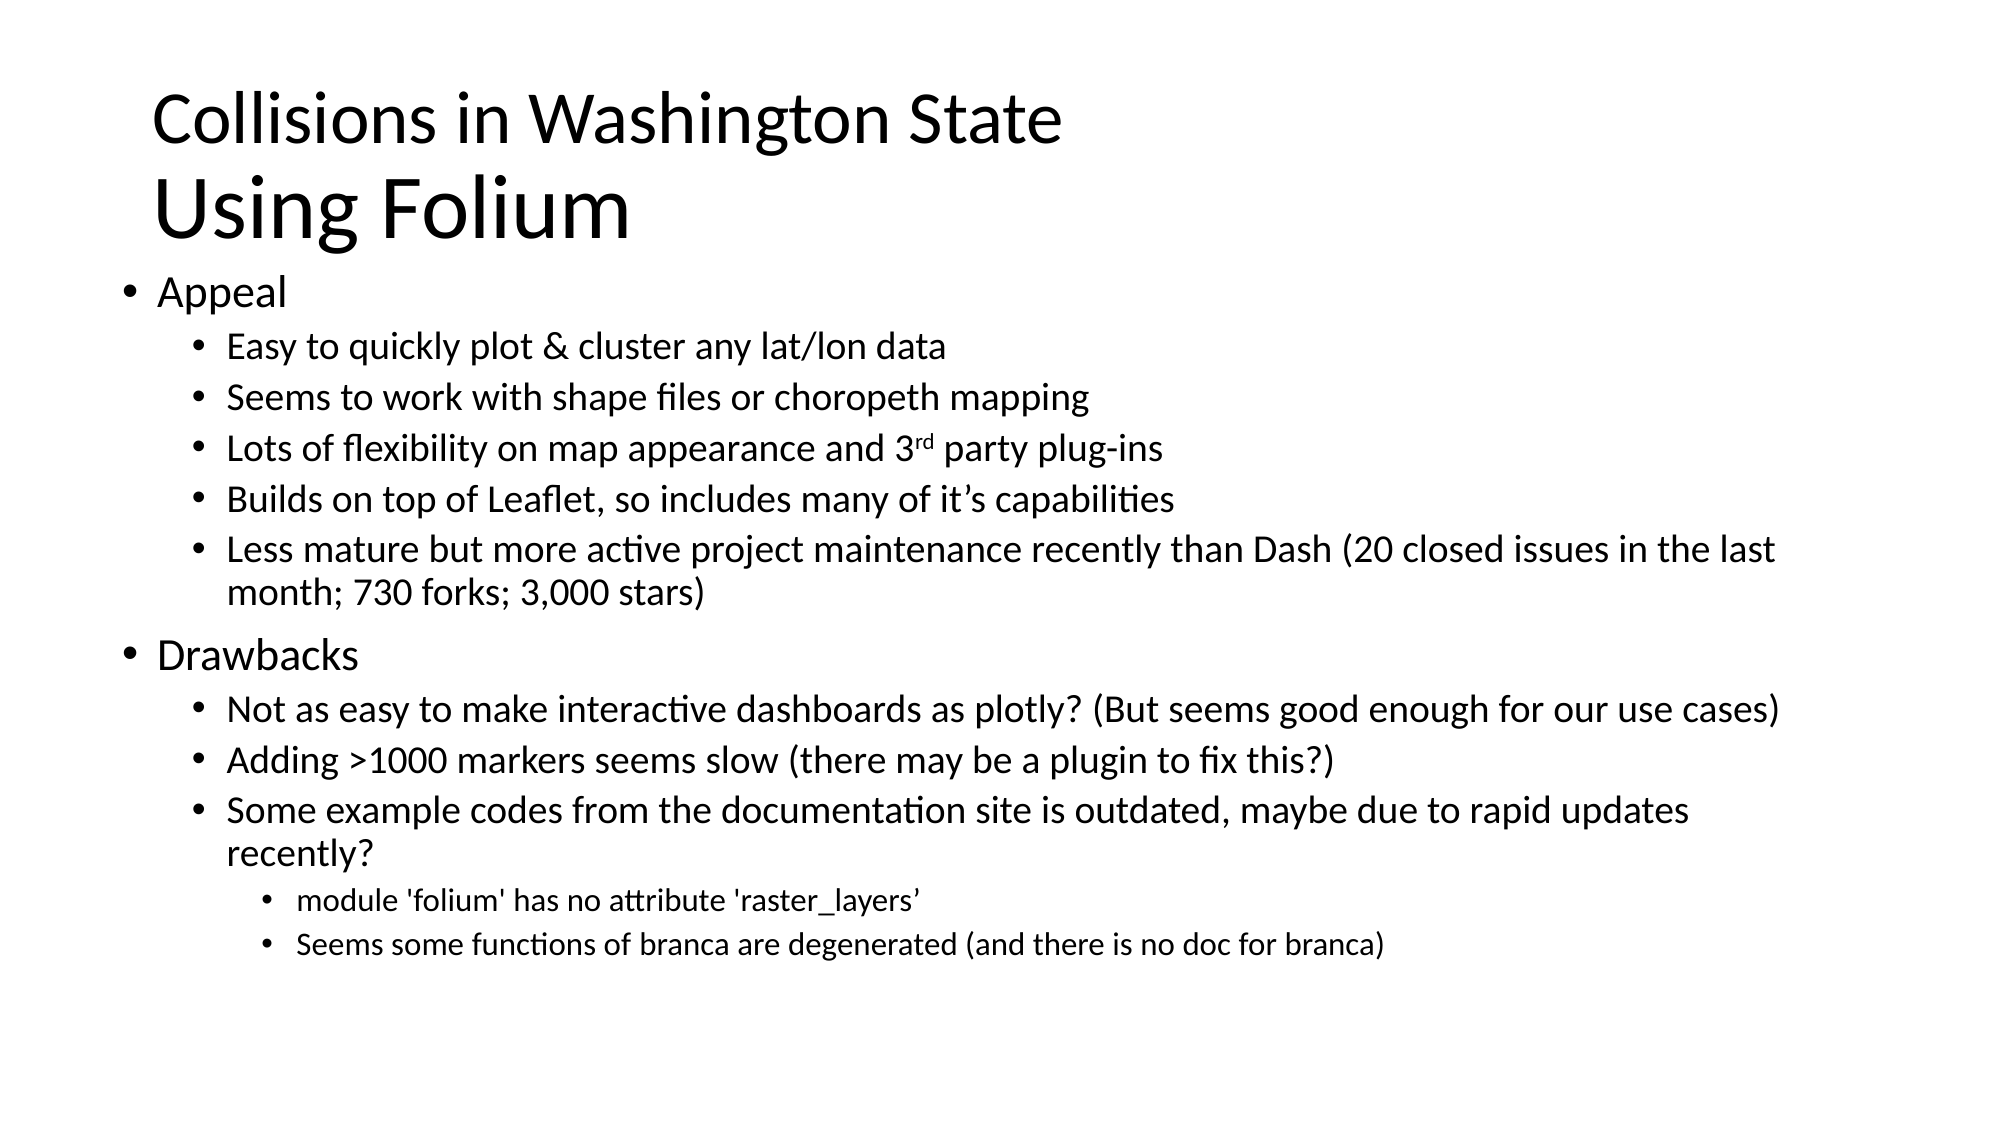

# Collisions in Washington State Using Folium
Appeal
Easy to quickly plot & cluster any lat/lon data
Seems to work with shape files or choropeth mapping
Lots of flexibility on map appearance and 3rd party plug-ins
Builds on top of Leaflet, so includes many of it’s capabilities
Less mature but more active project maintenance recently than Dash (20 closed issues in the last month; 730 forks; 3,000 stars)
Drawbacks
Not as easy to make interactive dashboards as plotly? (But seems good enough for our use cases)
Adding >1000 markers seems slow (there may be a plugin to fix this?)
Some example codes from the documentation site is outdated, maybe due to rapid updates recently?
module 'folium' has no attribute 'raster_layers’
Seems some functions of branca are degenerated (and there is no doc for branca)